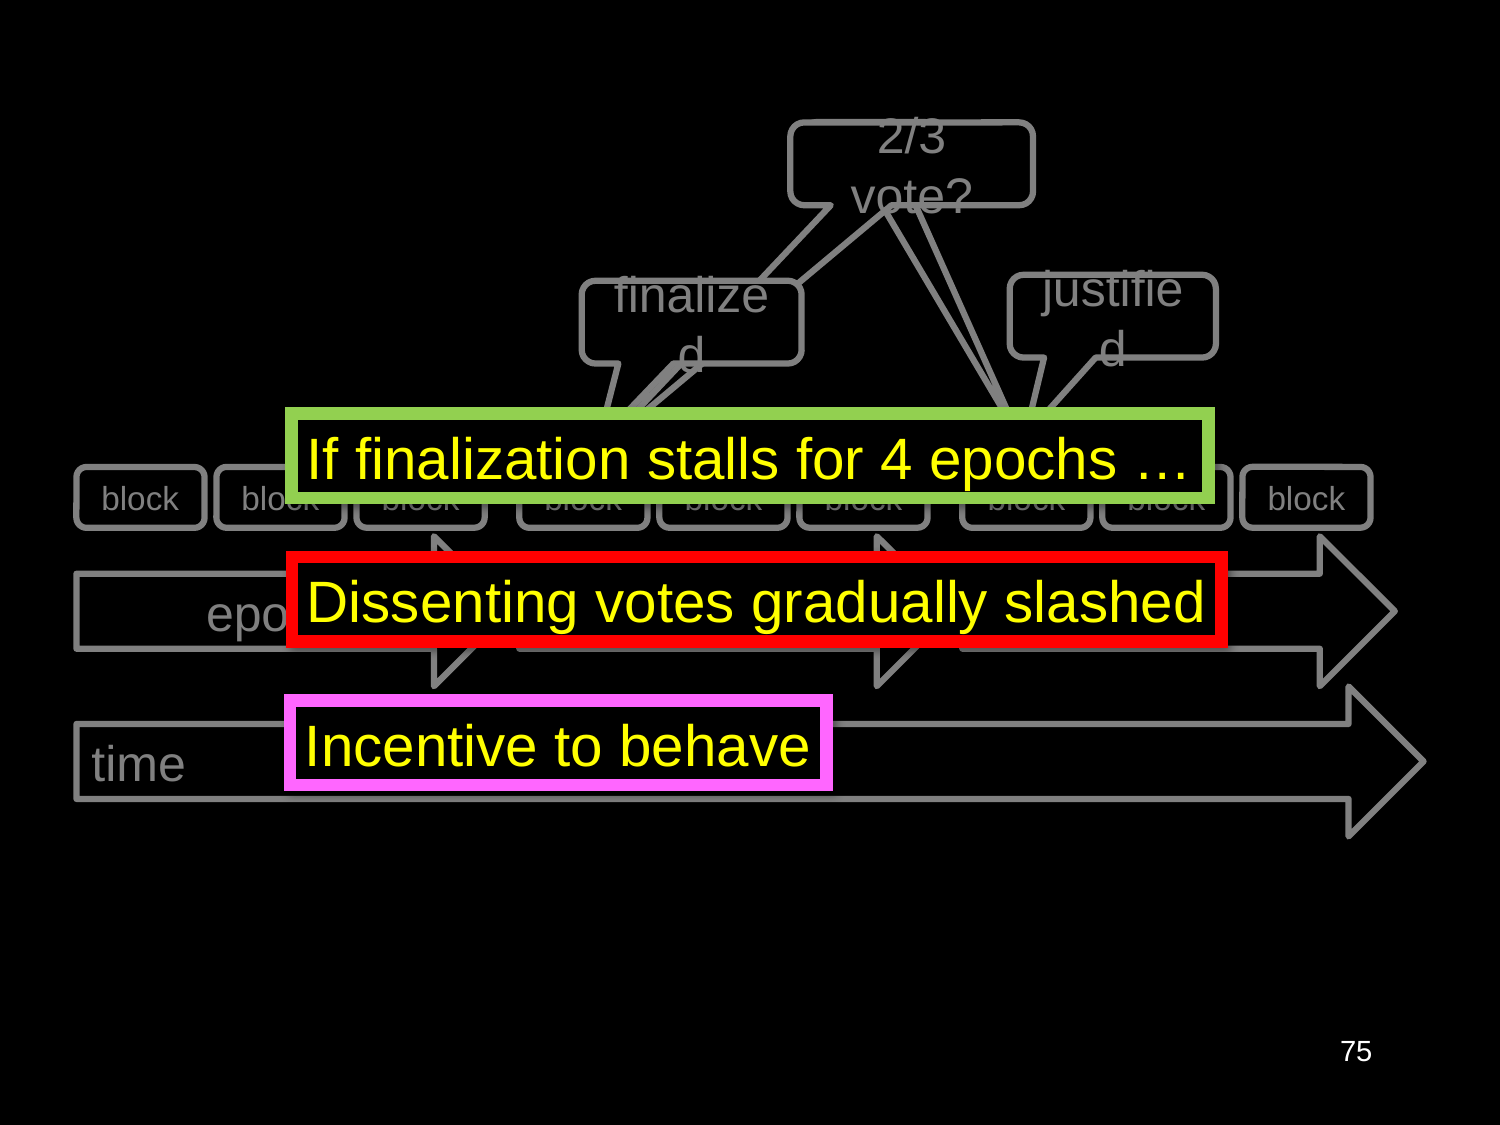

2/3 vote?
justified
finalized
If finalization stalls for 4 epochs …
block
block
block
block
block
block
block
block
block
epoch
epoch
epoch
Dissenting votes gradually slashed
time
Incentive to behave
75